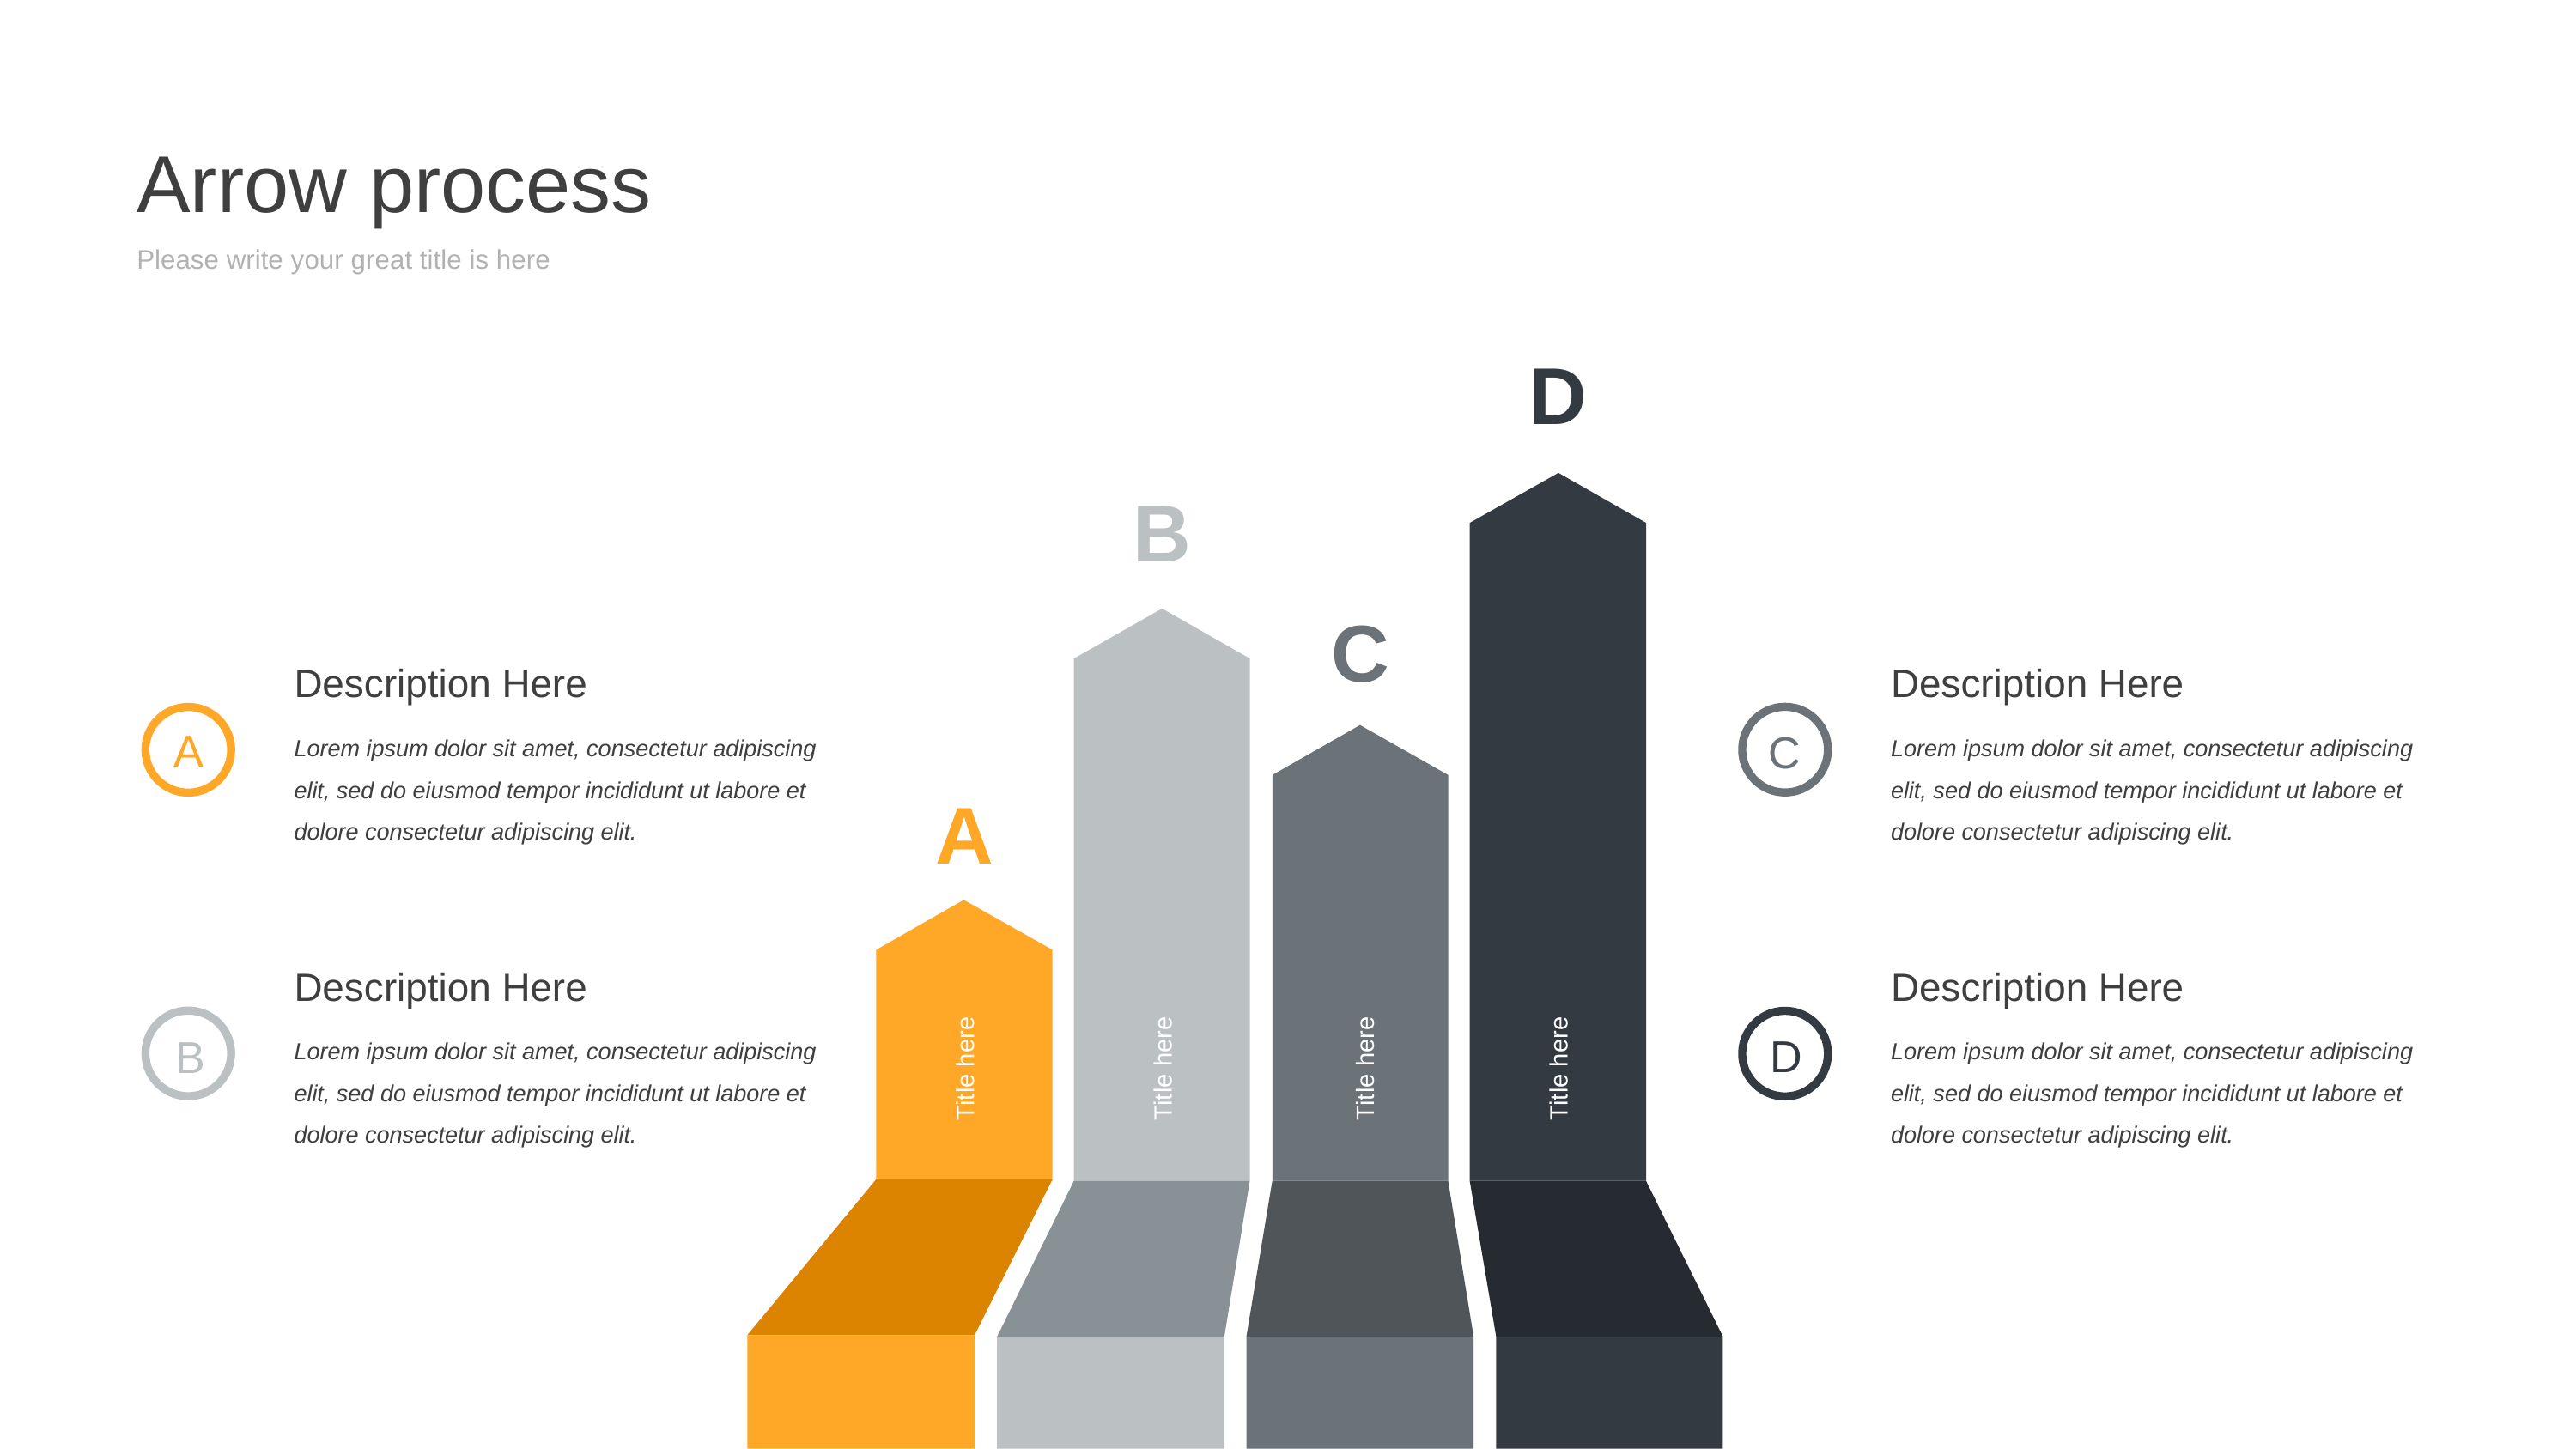

Arrow process
Please write your great title is here
D

B
C

Description Here

Lorem ipsum dolor sit amet, consectetur adipiscing elit, sed do eiusmod tempor incididunt ut labore et dolore consectetur adipiscing elit.
A
Description Here

Lorem ipsum dolor sit amet, consectetur adipiscing elit, sed do eiusmod tempor incididunt ut labore et dolore consectetur adipiscing elit.
B
Description Here

Lorem ipsum dolor sit amet, consectetur adipiscing elit, sed do eiusmod tempor incididunt ut labore et dolore consectetur adipiscing elit.
C

A

Description Here
Title here
Title here
Title here
Title here

Lorem ipsum dolor sit amet, consectetur adipiscing elit, sed do eiusmod tempor incididunt ut labore et dolore consectetur adipiscing elit.
D